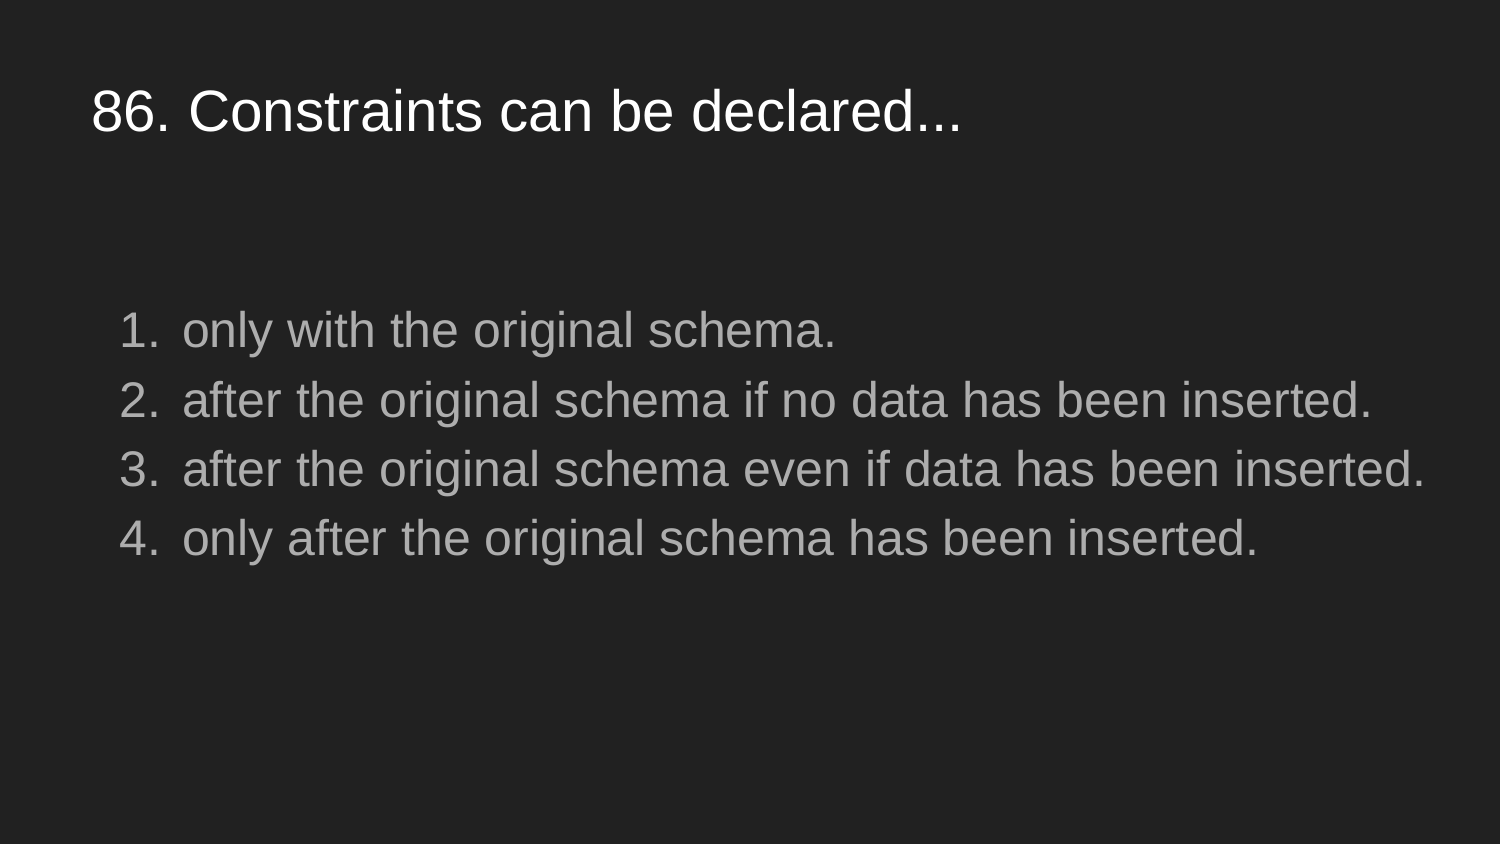

# 86. Constraints can be declared...

only with the original schema.
after the original schema if no data has been inserted.
after the original schema even if data has been inserted.
only after the original schema has been inserted.